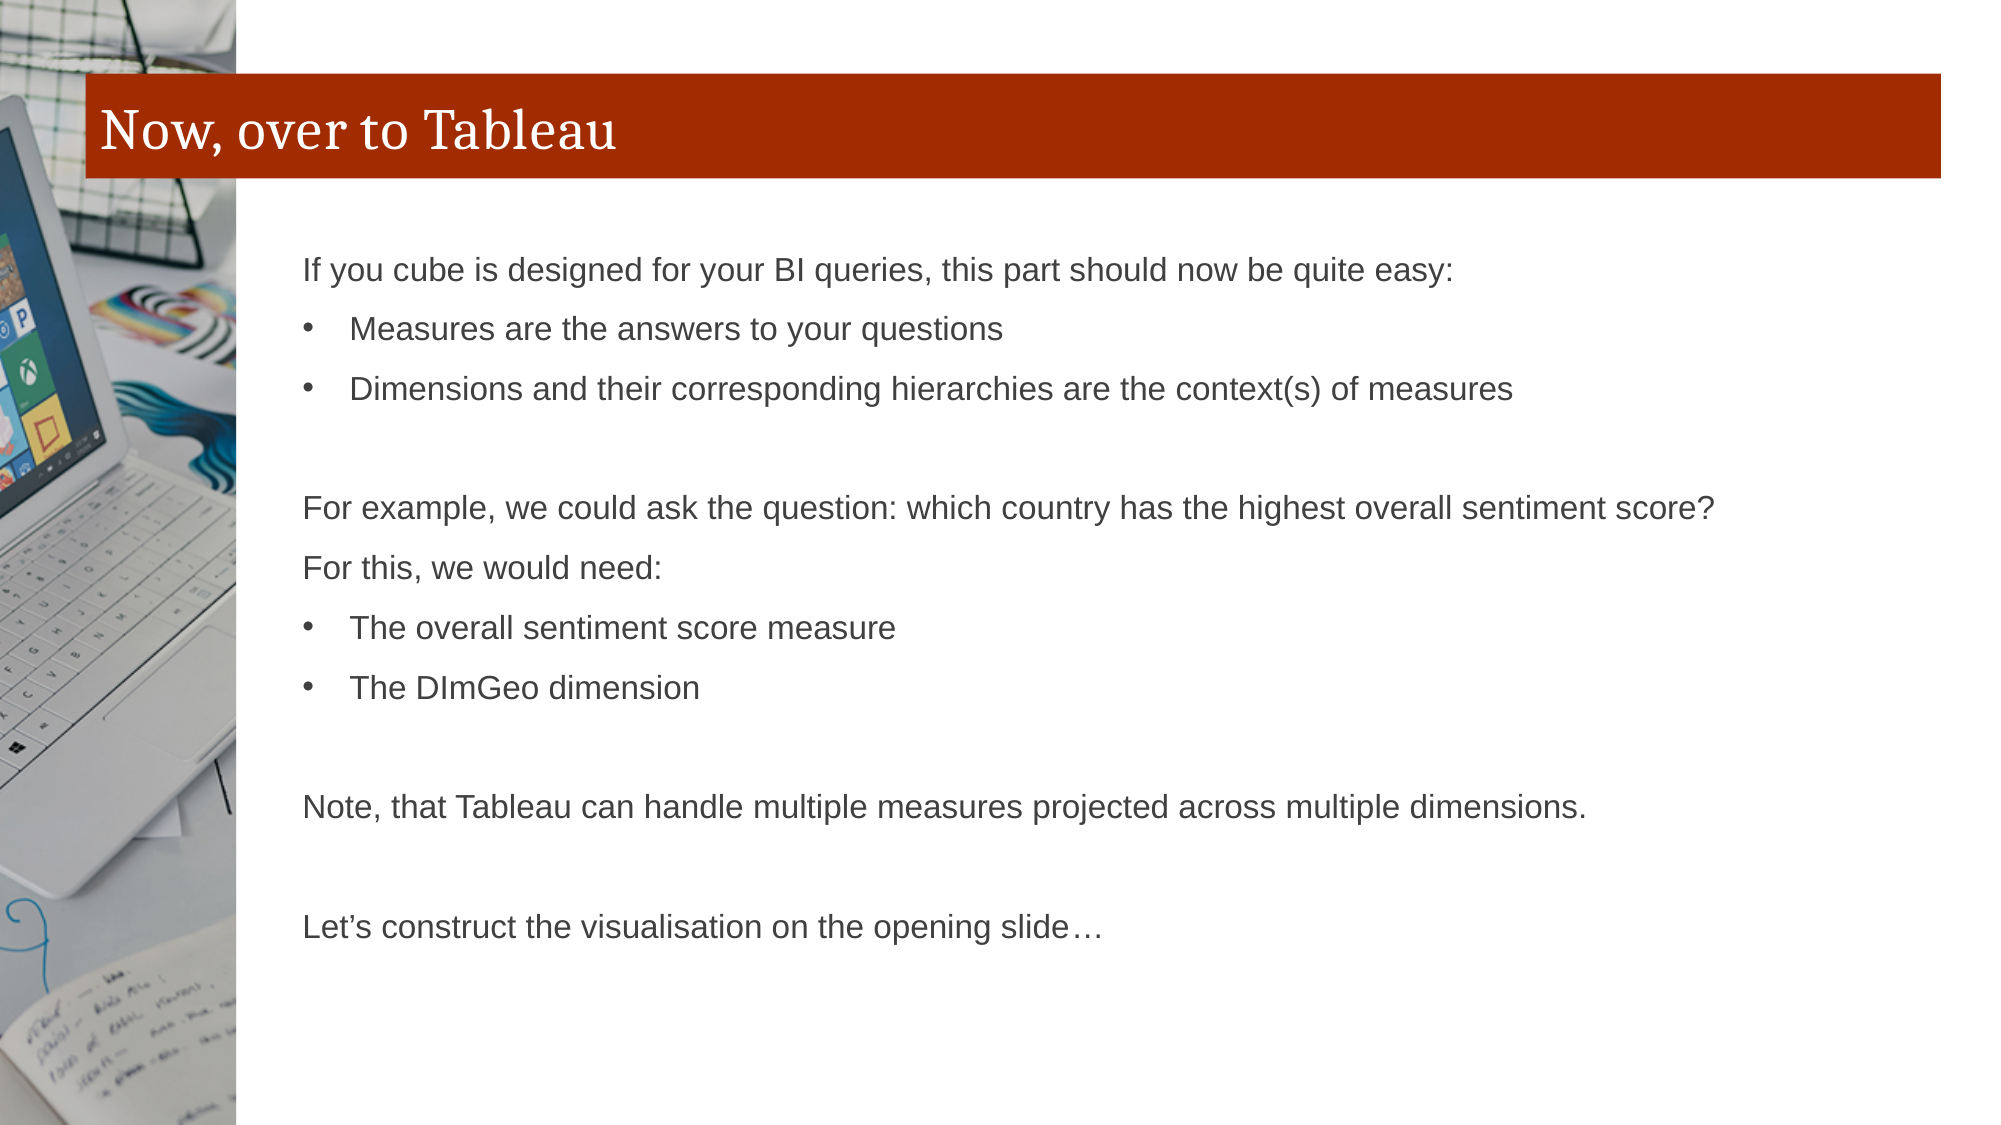

# Now, over to Tableau
If you cube is designed for your BI queries, this part should now be quite easy:
Measures are the answers to your questions
Dimensions and their corresponding hierarchies are the context(s) of measures

For example, we could ask the question: which country has the highest overall sentiment score?
For this, we would need:
The overall sentiment score measure
The DImGeo dimension

Note, that Tableau can handle multiple measures projected across multiple dimensions.

Let’s construct the visualisation on the opening slide…